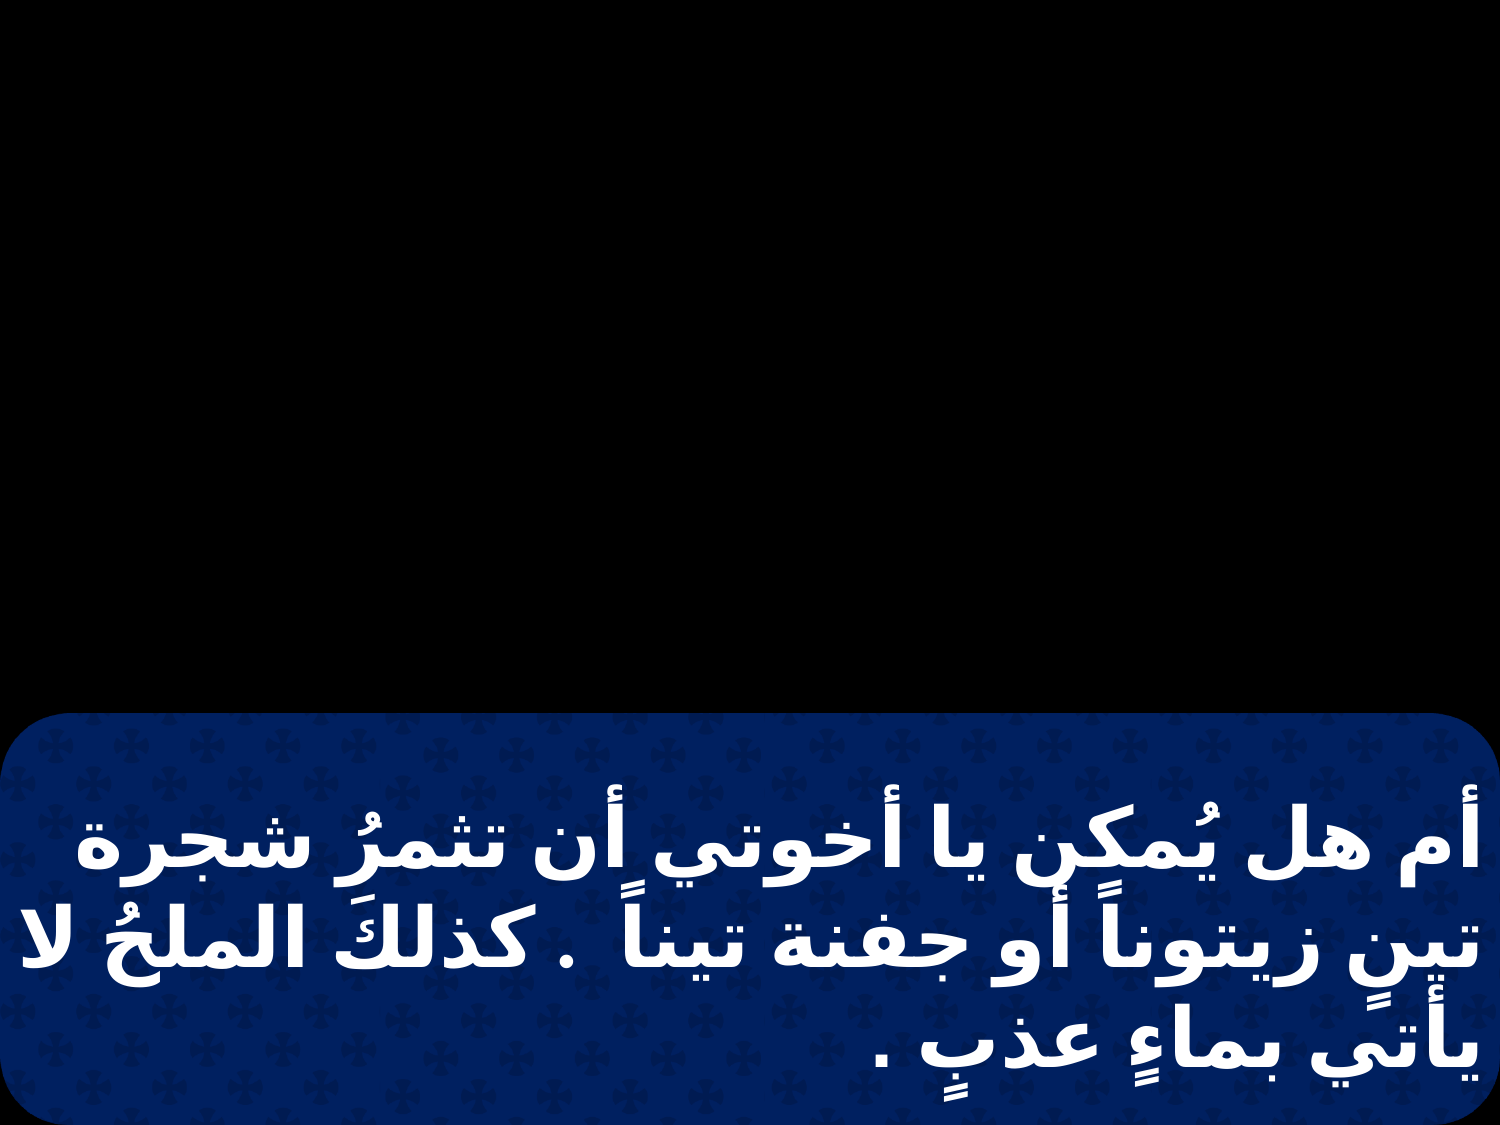

أم هل يُمكن يا أخوتي أن تثمرُ شجرة تينٍ زيتوناً أو جفنة تيناً  . كذلكَ الملحُ لا يأتي بماءٍ عذبٍ .